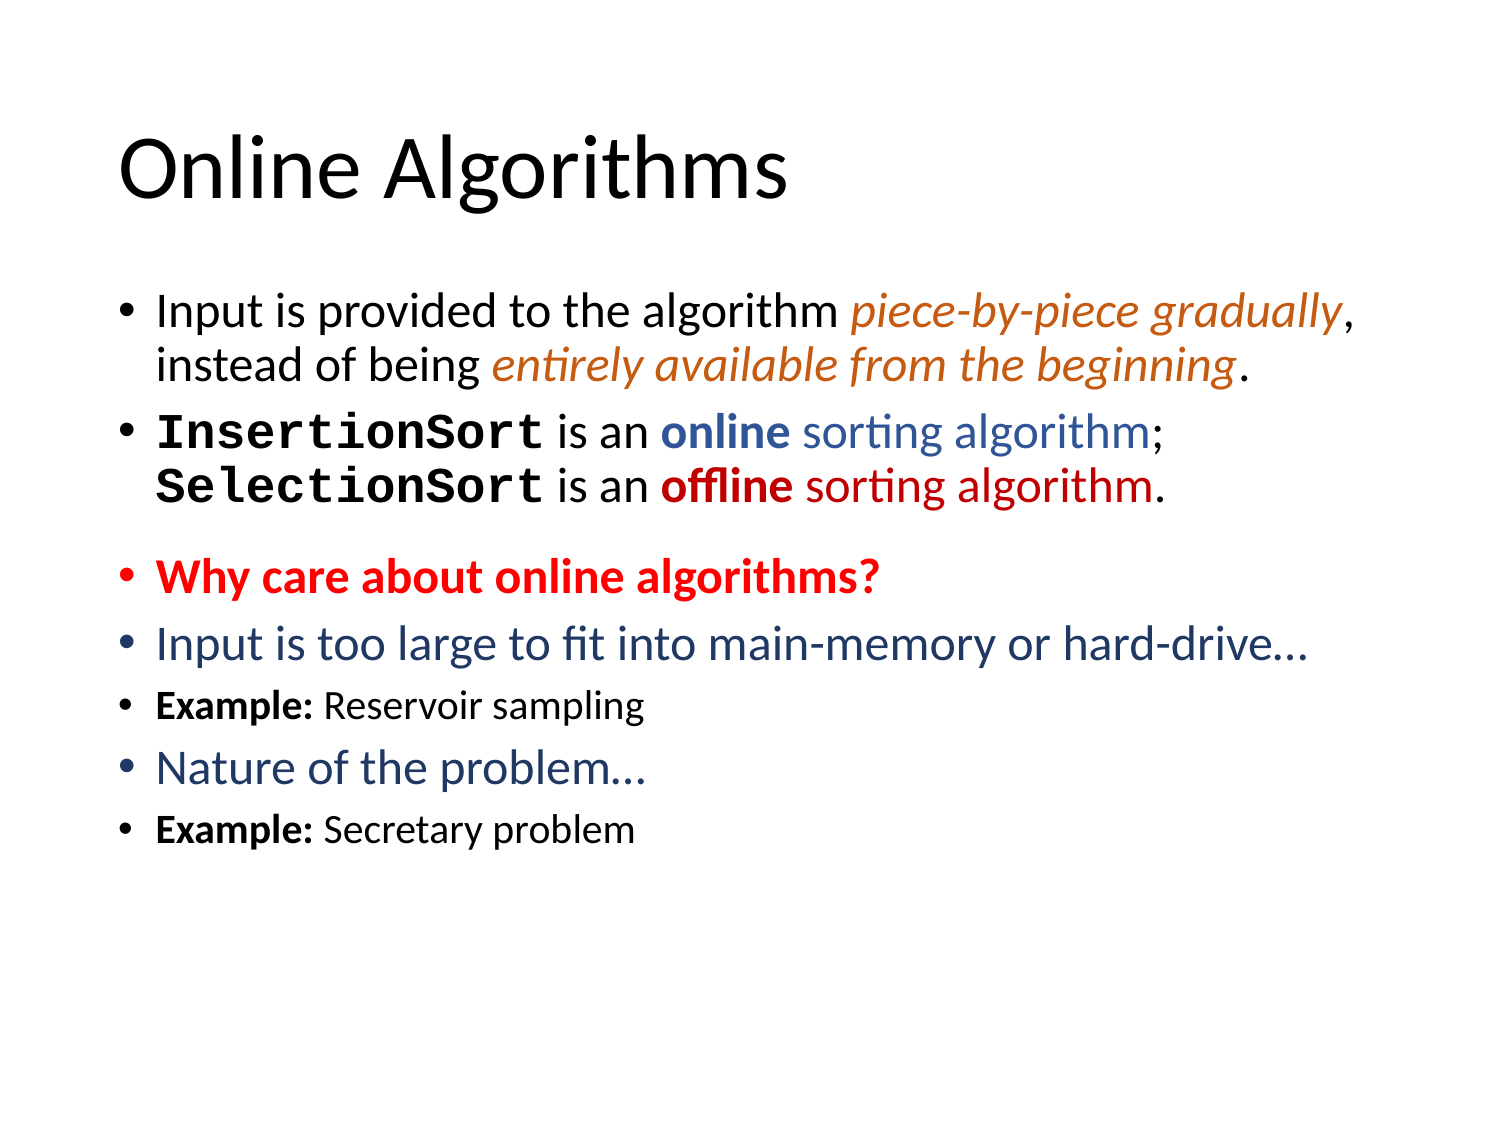

# Online Algorithms
Input is provided to the algorithm piece-by-piece gradually,
instead of being entirely available from the beginning.
InsertionSort is an online sorting algorithm;
SelectionSort is an offline sorting algorithm.
Why care about online algorithms?
Input is too large to fit into main-memory or hard-drive…
Example: Reservoir sampling
Nature of the problem…
Example: Secretary problem